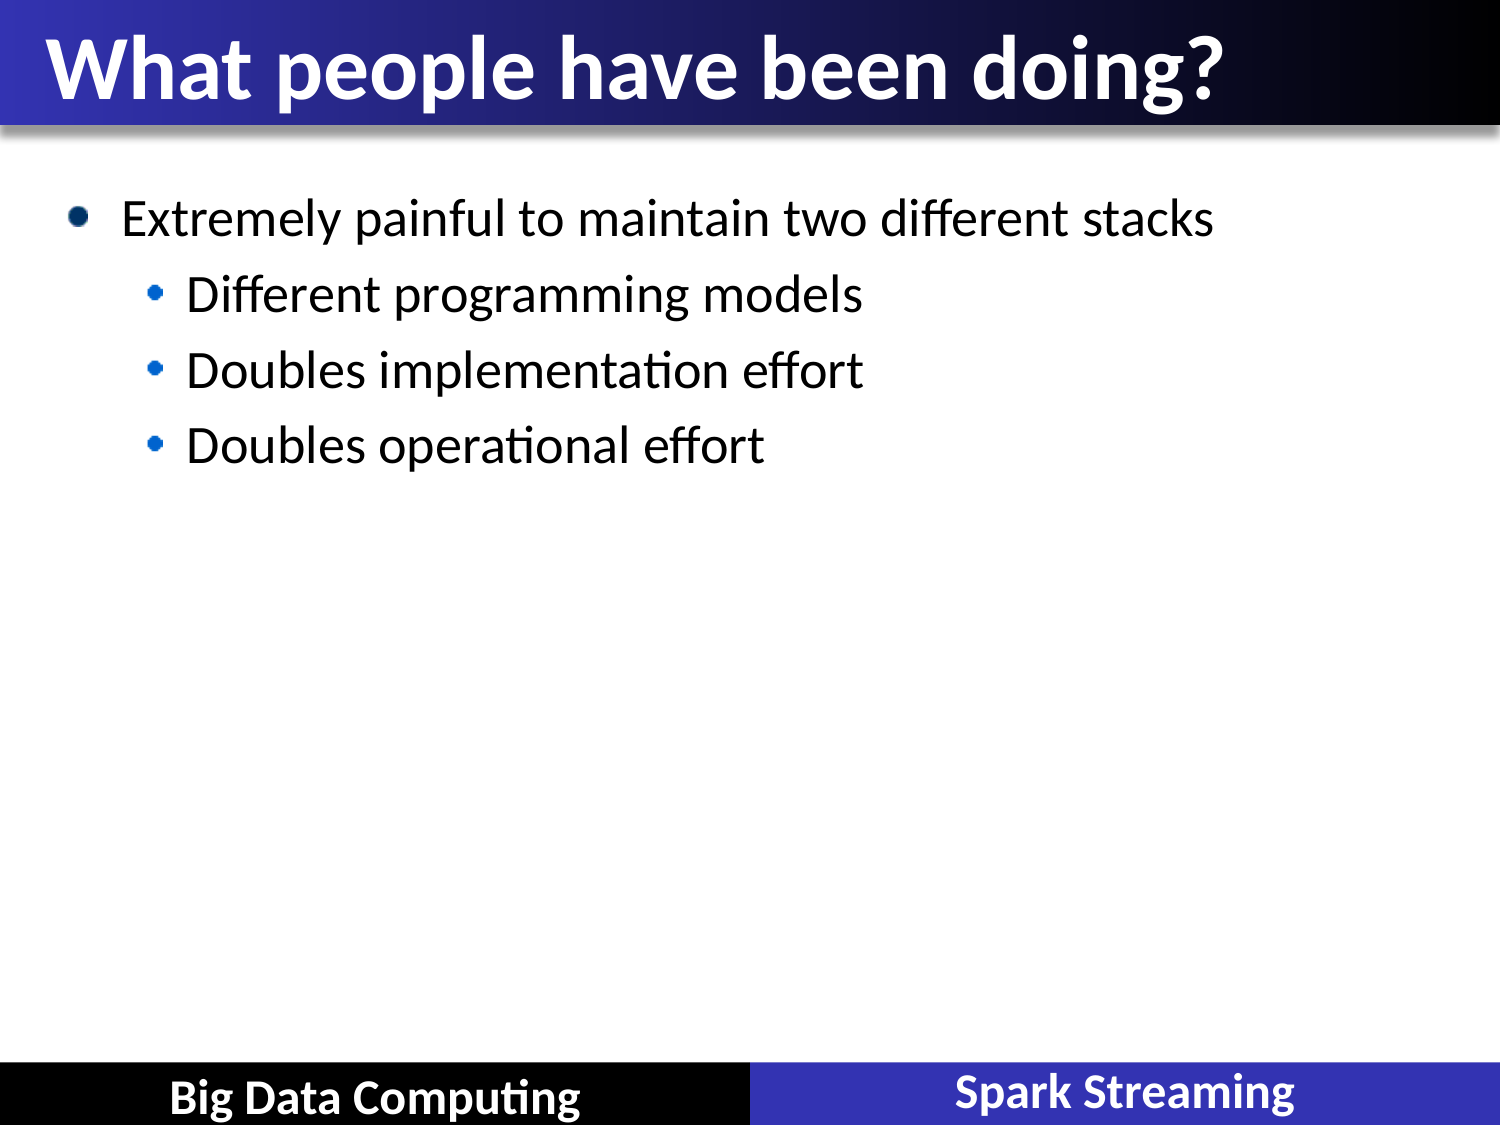

# What people have been doing?
Extremely painful to maintain two different stacks
Different programming models
Doubles implementation effort
Doubles operational effort
Spark Streaming
Big Data Computing